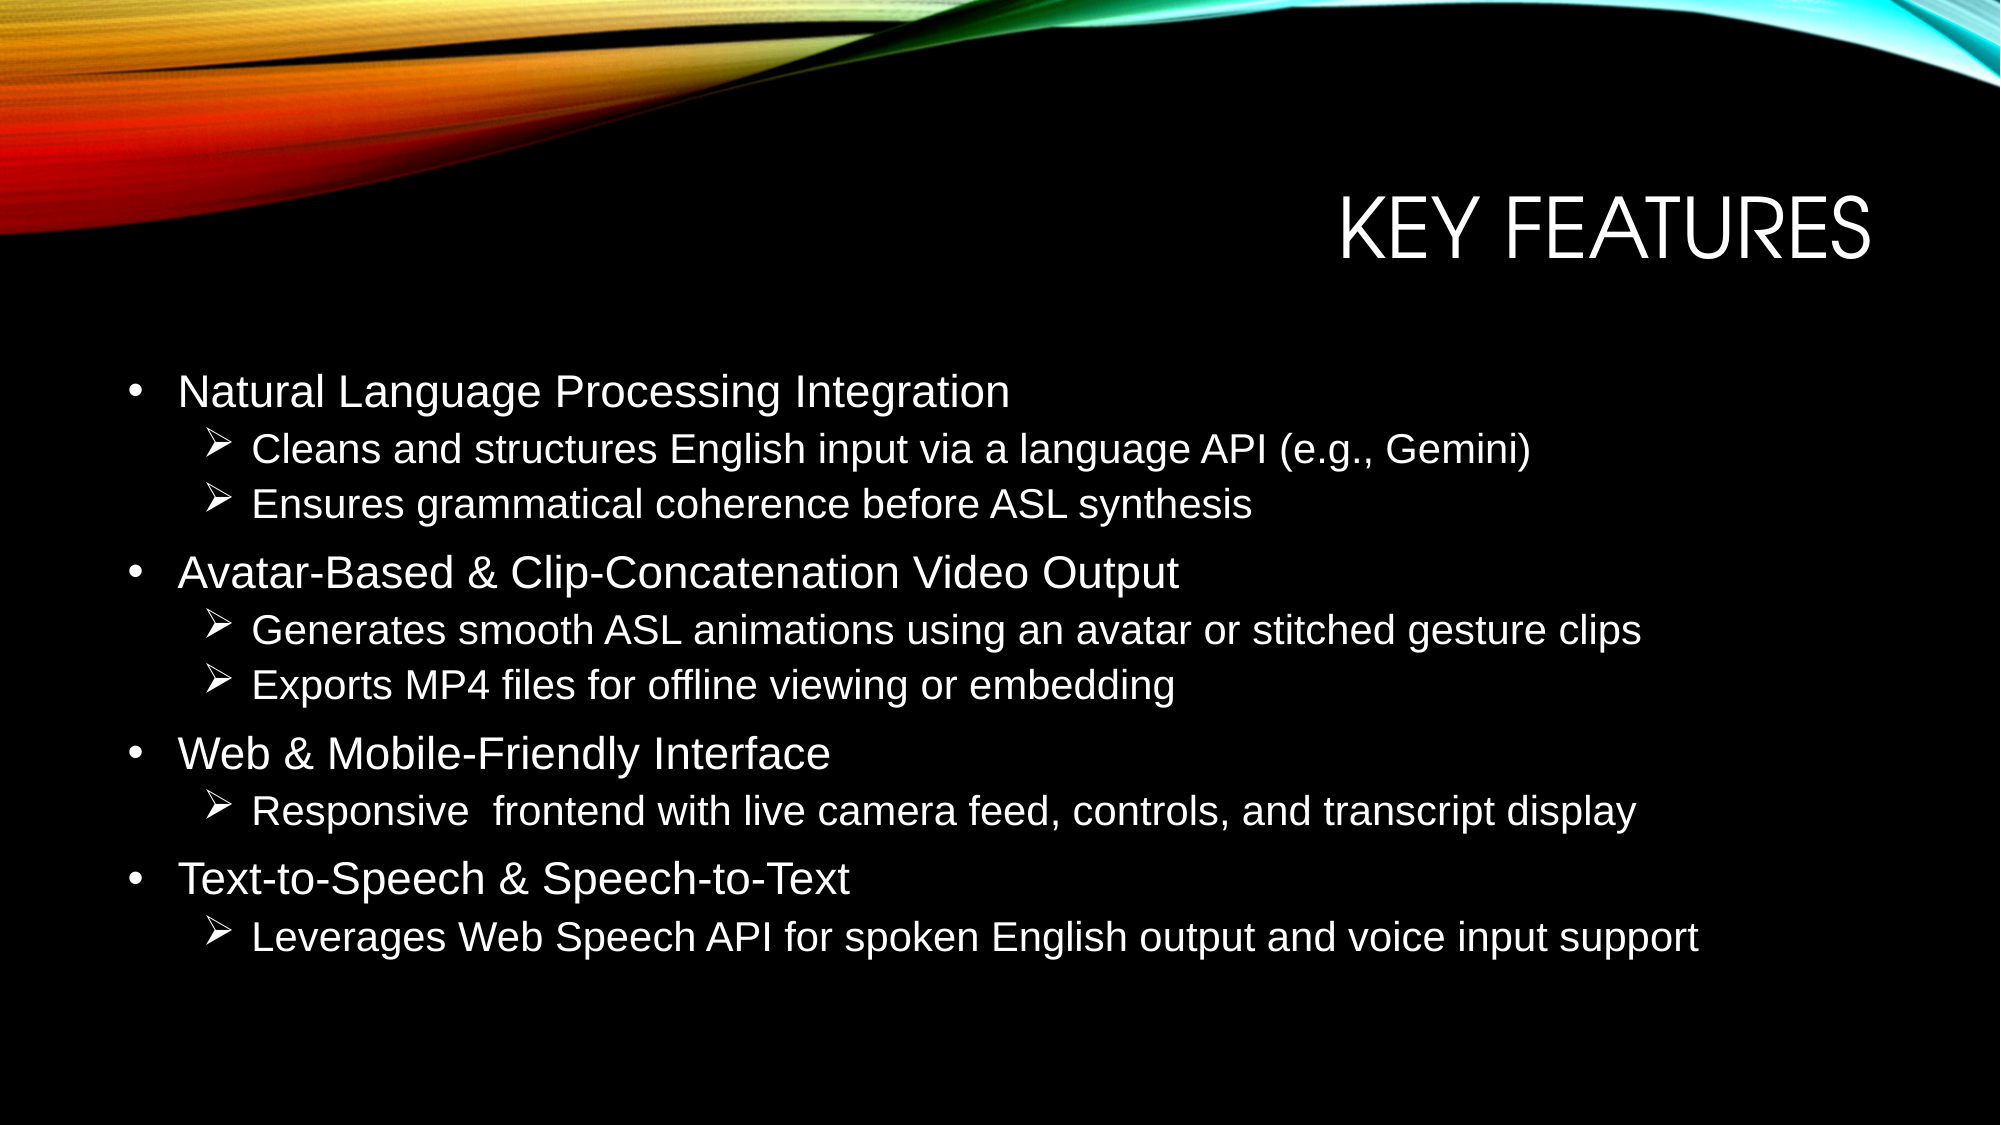

# Key features
 Natural Language Processing Integration
 Cleans and structures English input via a language API (e.g., Gemini)
 Ensures grammatical coherence before ASL synthesis
 Avatar-Based & Clip-Concatenation Video Output
 Generates smooth ASL animations using an avatar or stitched gesture clips
 Exports MP4 files for offline viewing or embedding
 Web & Mobile-Friendly Interface
 Responsive  frontend with live camera feed, controls, and transcript display
 Text-to-Speech & Speech-to-Text
 Leverages Web Speech API for spoken English output and voice input support